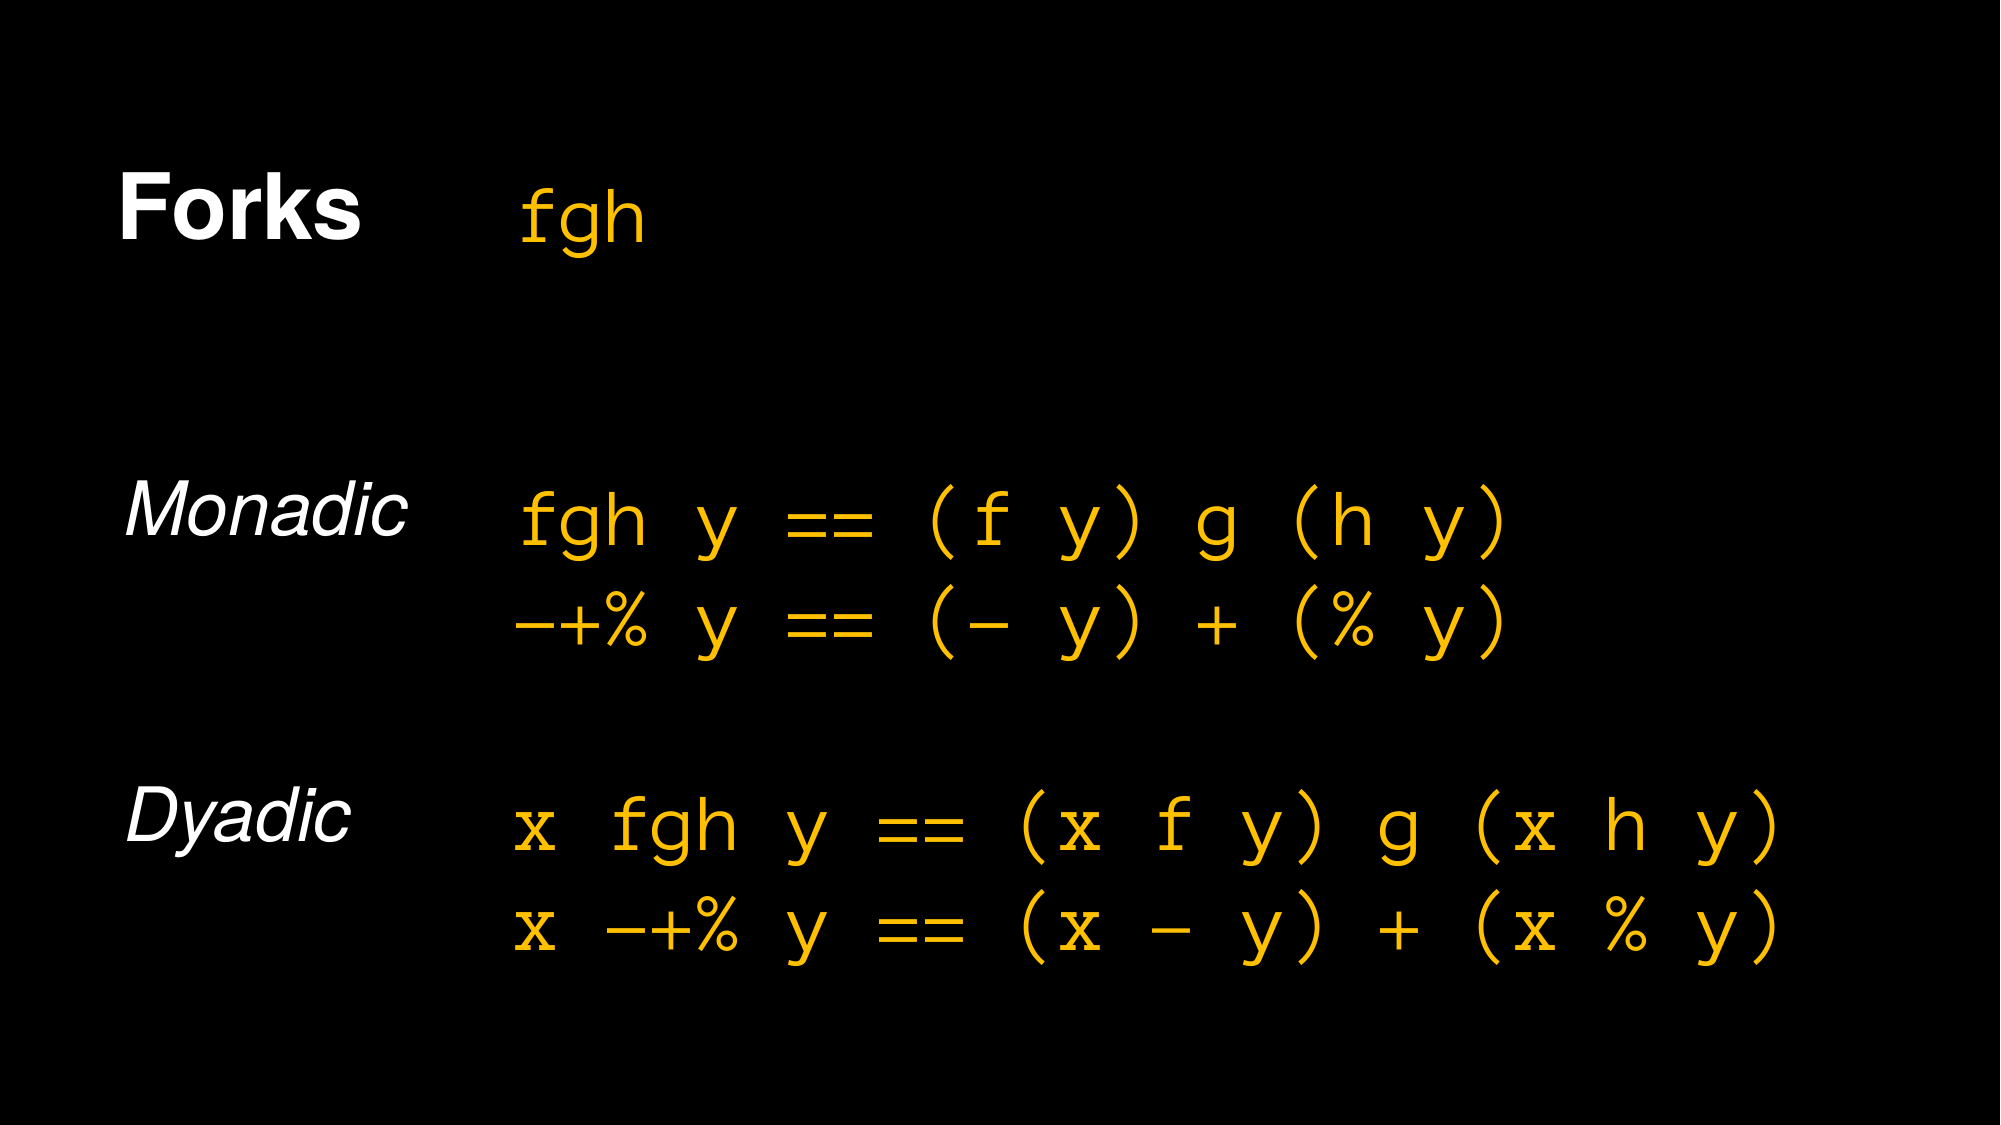

Forks
fgh
Monadic
fgh y == (f y) g (h y)
-+% y == (- y) + (% y)
Dyadic
x fgh y == (x f y) g (x h y)
x -+% y == (x – y) + (x % y)